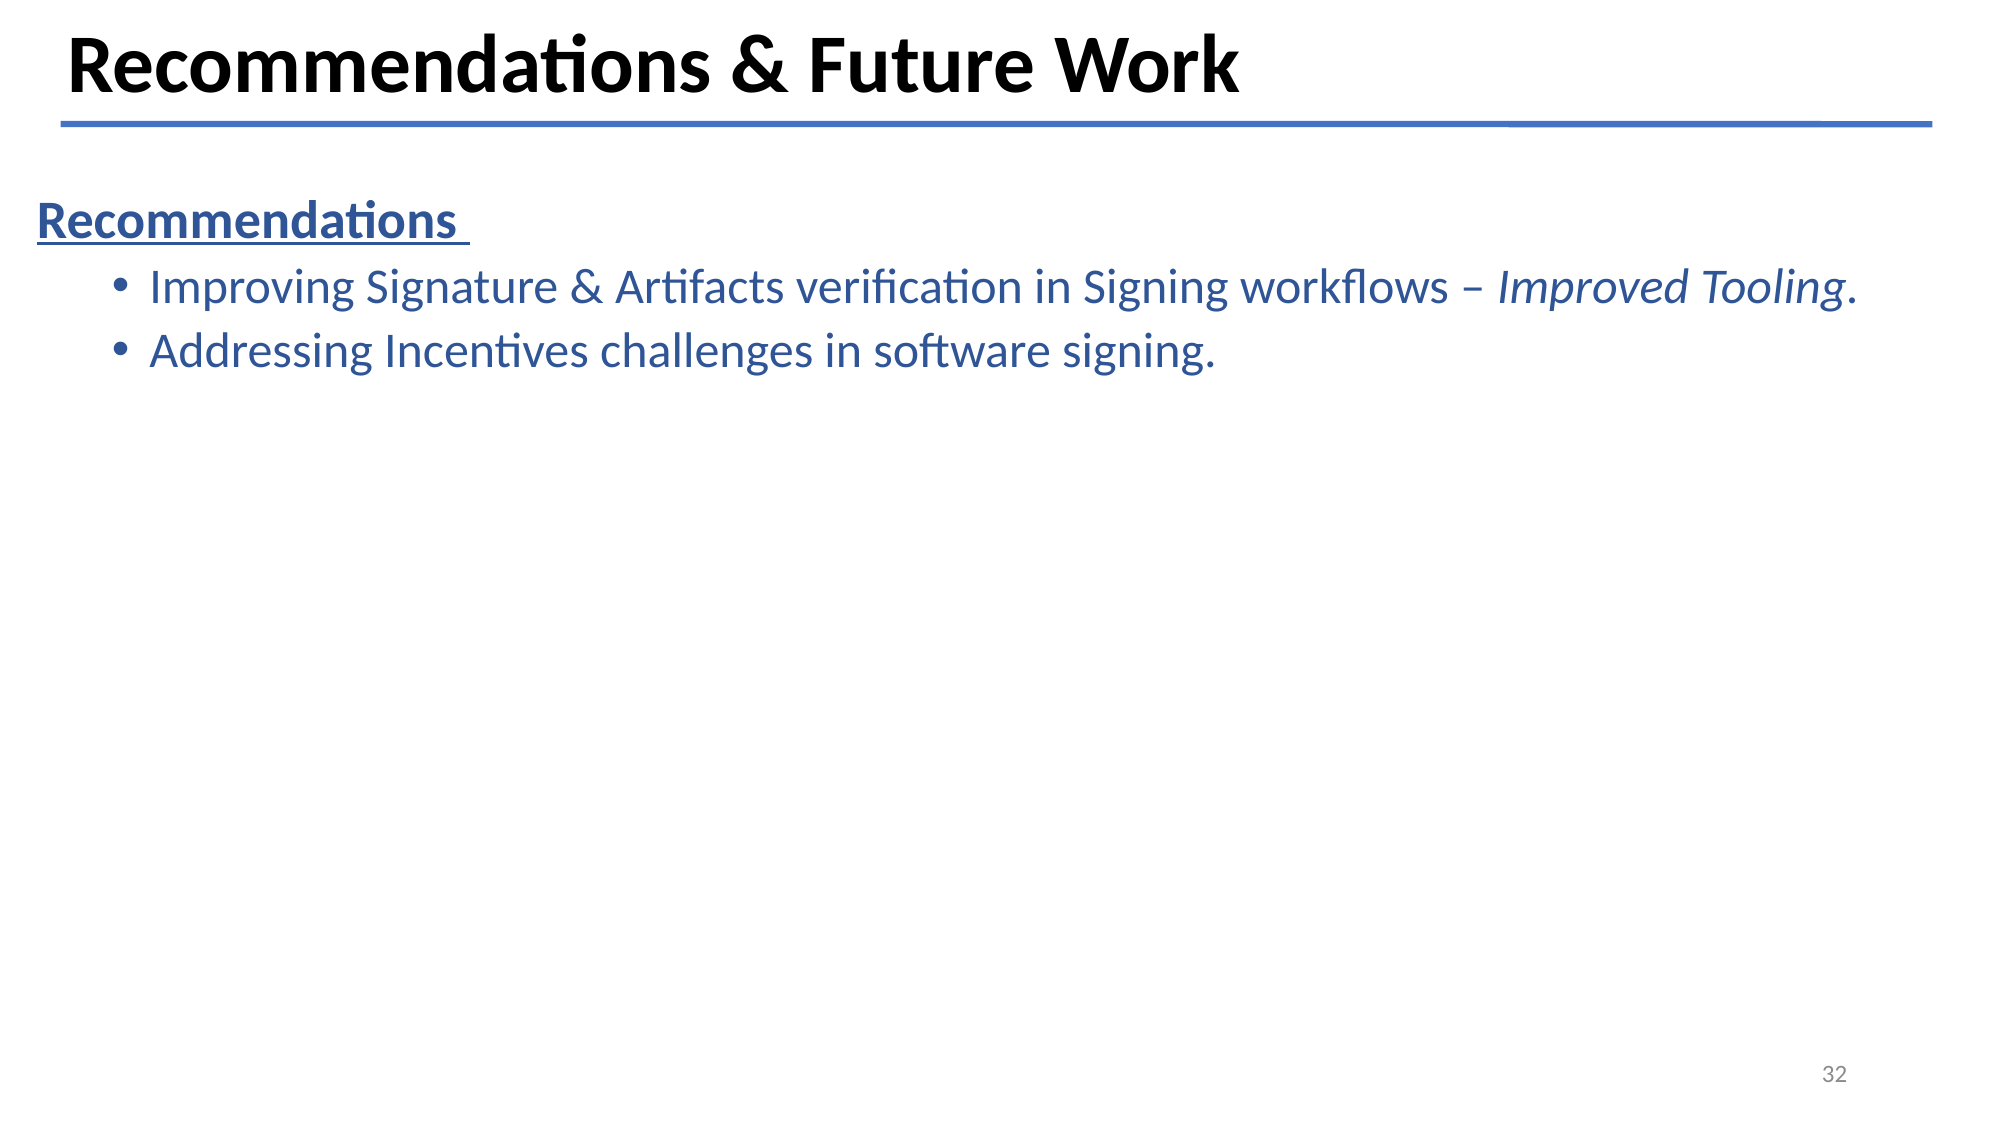

# Recommendations & Future Work

Recommendations
Improving Signature & Artifacts verification in Signing workflows – Improved Tooling.
Addressing Incentives challenges in software signing.

32